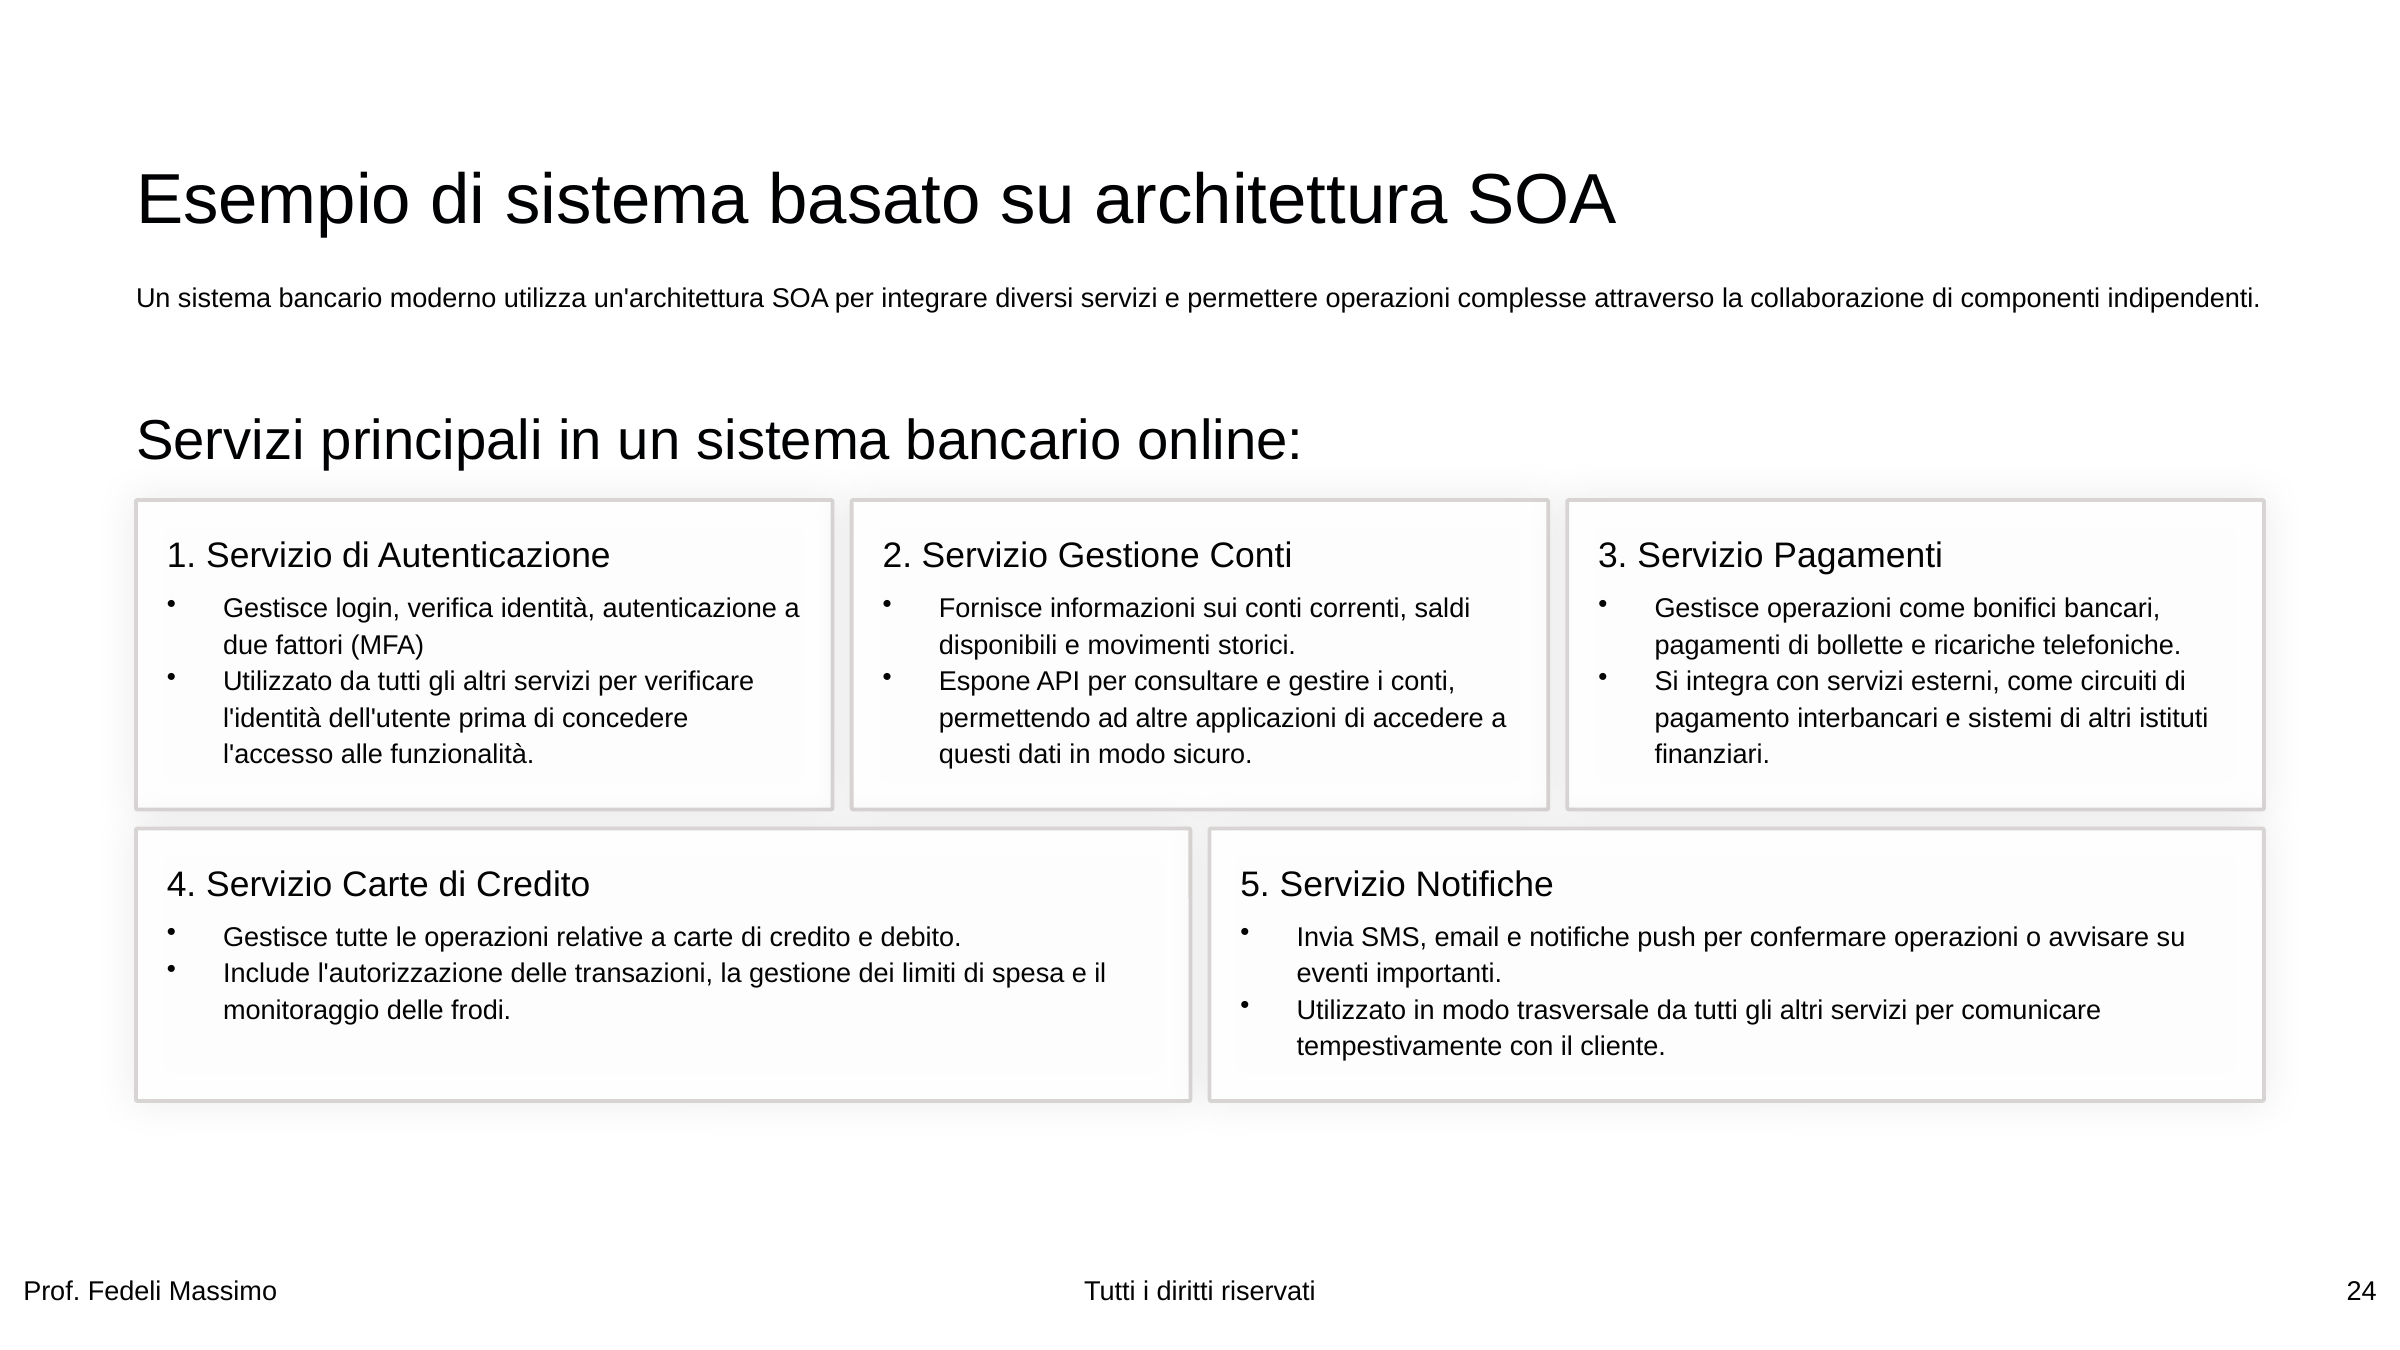

Esempio di sistema basato su architettura SOA
Un sistema bancario moderno utilizza un'architettura SOA per integrare diversi servizi e permettere operazioni complesse attraverso la collaborazione di componenti indipendenti.

Servizi principali in un sistema bancario online:

1. Servizio di Autenticazione
2. Servizio Gestione Conti
3. Servizio Pagamenti
Gestisce login, verifica identità, autenticazione a due fattori (MFA)
Utilizzato da tutti gli altri servizi per verificare l'identità dell'utente prima di concedere l'accesso alle funzionalità.
Fornisce informazioni sui conti correnti, saldi disponibili e movimenti storici.
Espone API per consultare e gestire i conti, permettendo ad altre applicazioni di accedere a questi dati in modo sicuro.
Gestisce operazioni come bonifici bancari, pagamenti di bollette e ricariche telefoniche.
Si integra con servizi esterni, come circuiti di pagamento interbancari e sistemi di altri istituti finanziari.

4. Servizio Carte di Credito
5. Servizio Notifiche
Gestisce tutte le operazioni relative a carte di credito e debito.
Include l'autorizzazione delle transazioni, la gestione dei limiti di spesa e il monitoraggio delle frodi.
Invia SMS, email e notifiche push per confermare operazioni o avvisare su eventi importanti.
Utilizzato in modo trasversale da tutti gli altri servizi per comunicare tempestivamente con il cliente.

Prof. Fedeli Massimo
Tutti i diritti riservati
24